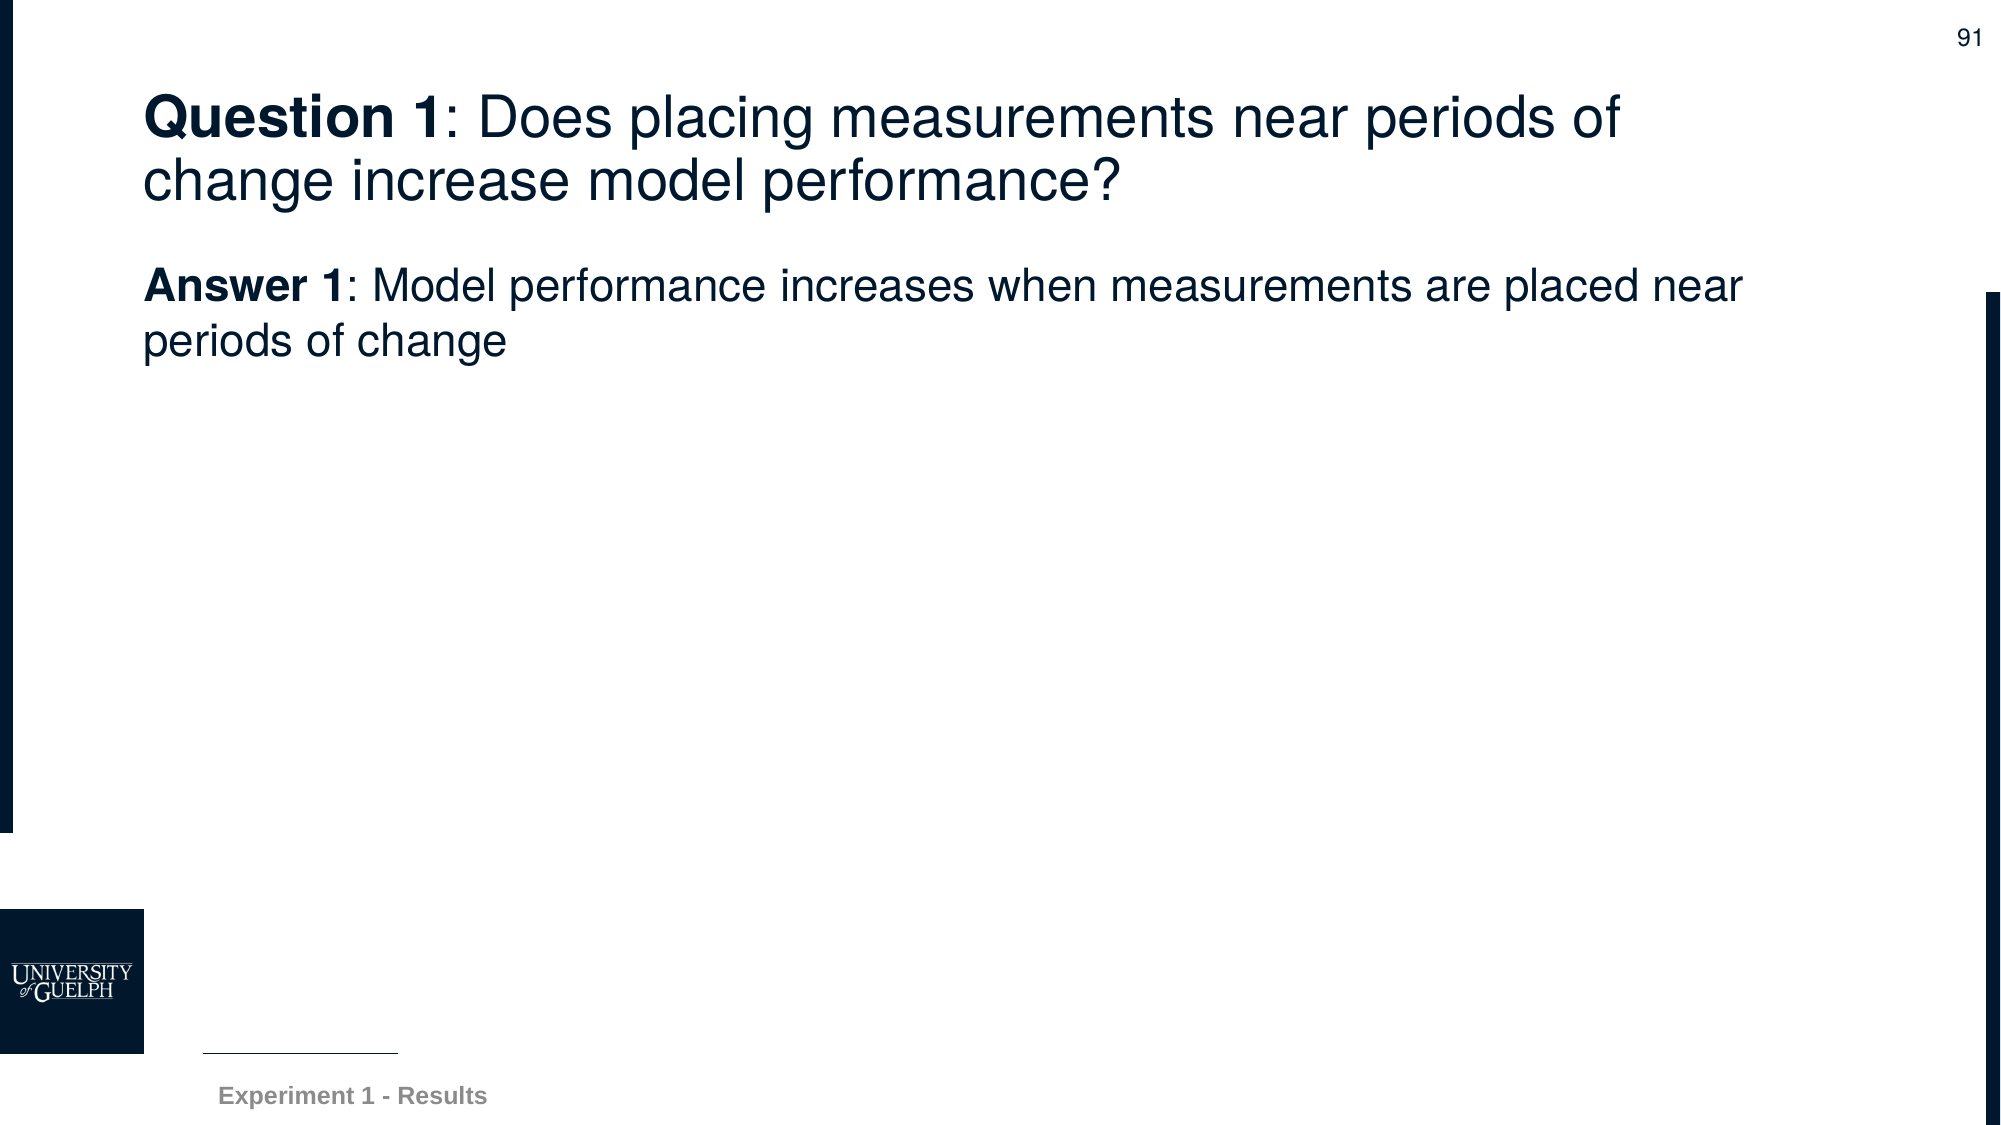

# Question 1: Does placing measurements near periods of change increase model performance?

Answer 1: Model performance increases when measurements are placed near periods of change

Experiment 1 - Results